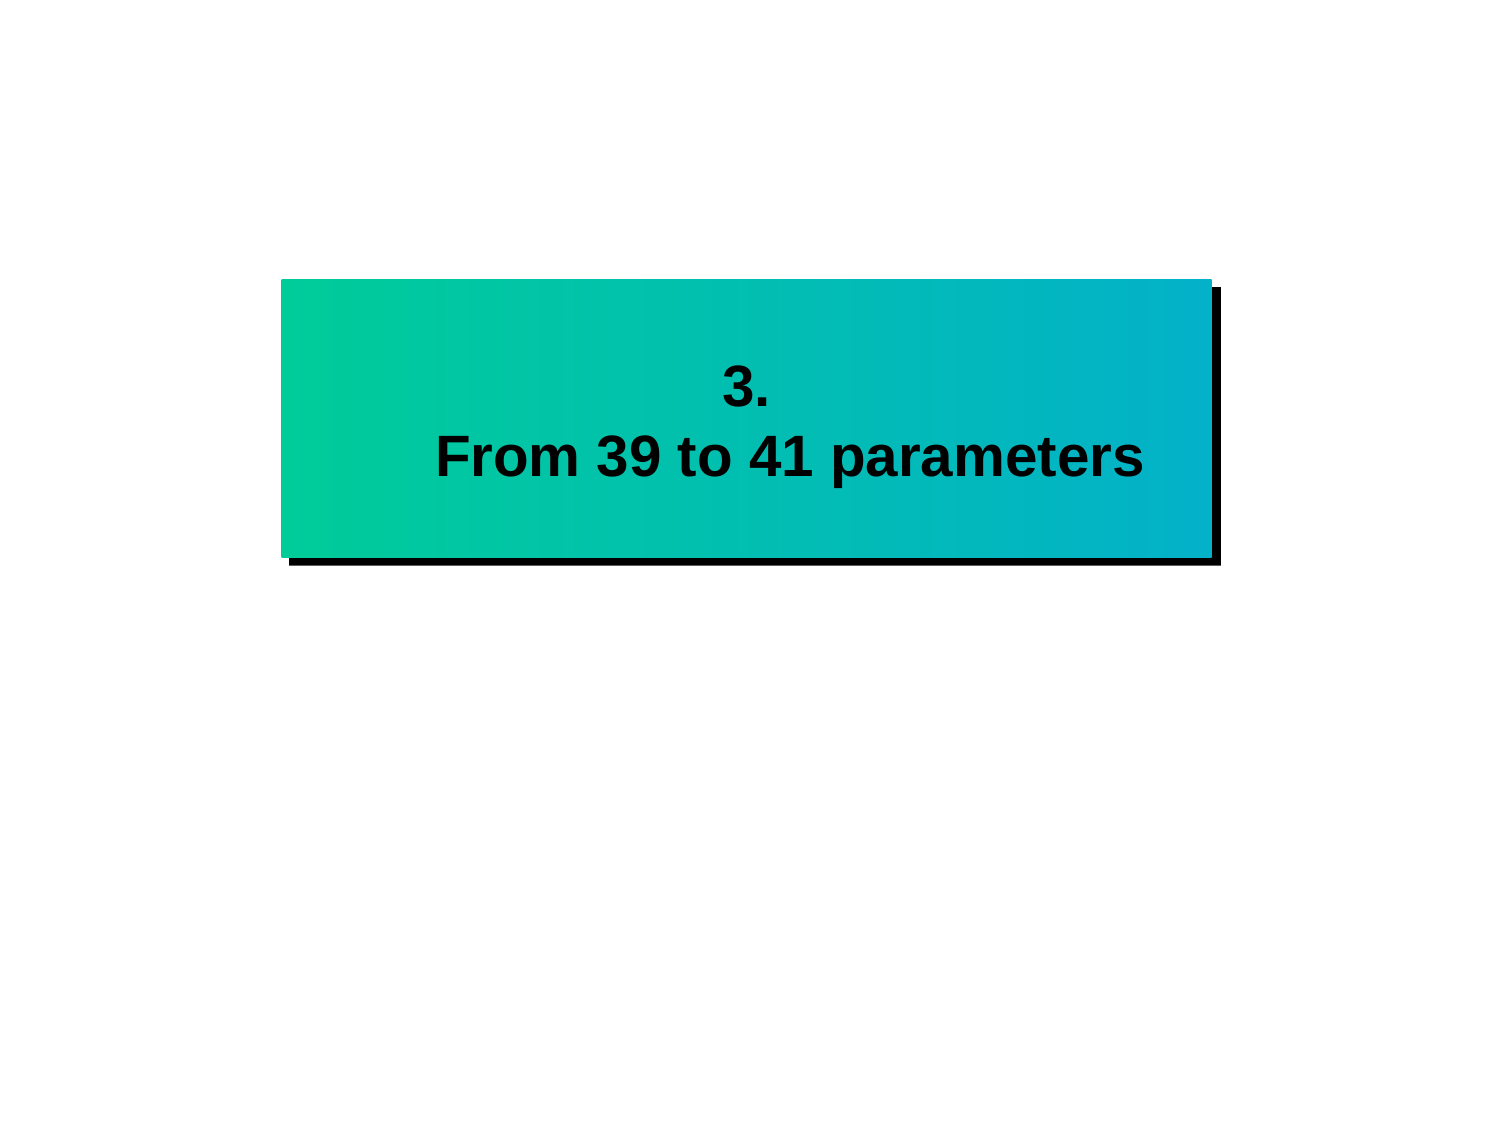

# 3. From 39 to 41 parameters